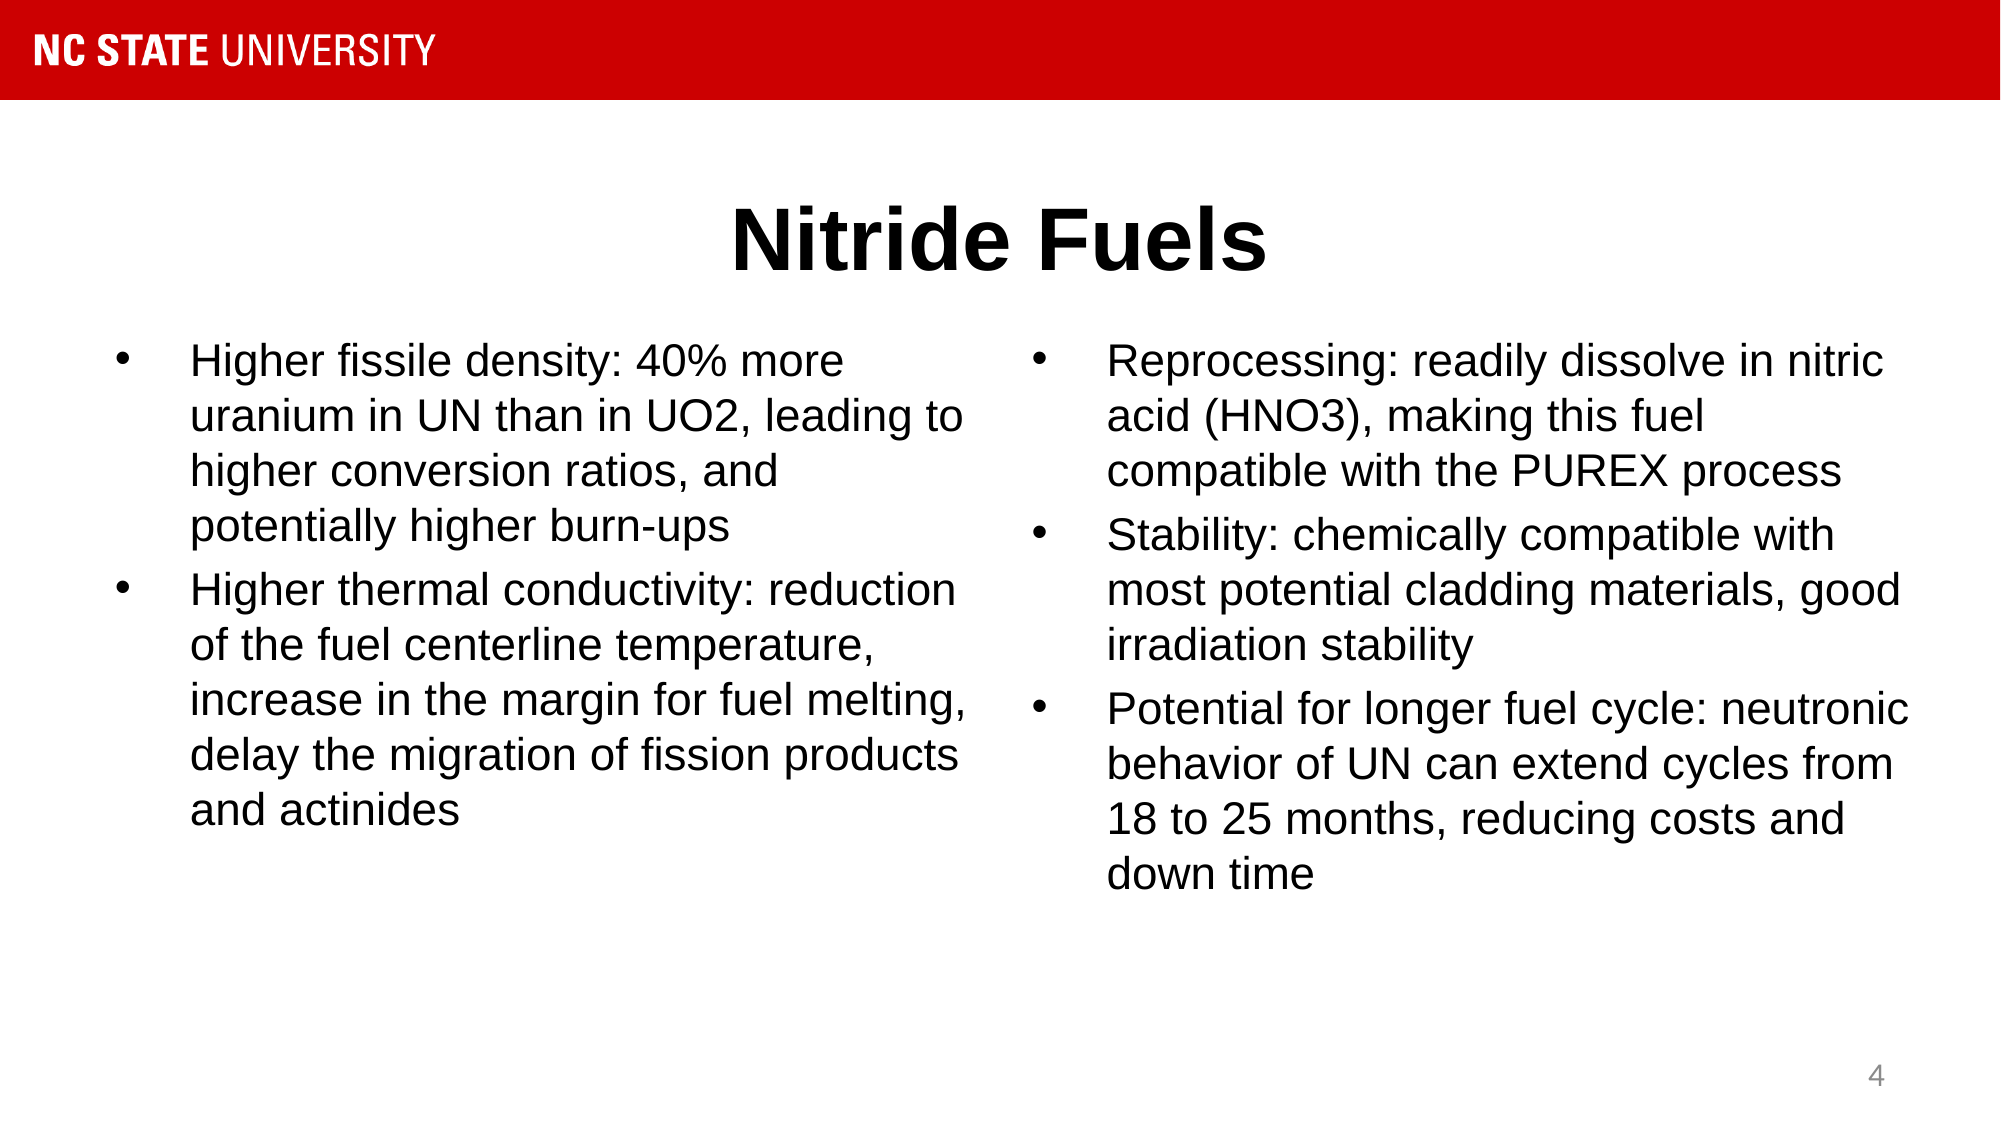

# Nitride Fuels
Higher fissile density: 40% more uranium in UN than in UO2, leading to higher conversion ratios, and potentially higher burn-ups
Higher thermal conductivity: reduction of the fuel centerline temperature, increase in the margin for fuel melting, delay the migration of fission products and actinides

Reprocessing: readily dissolve in nitric acid (HNO3), making this fuel compatible with the PUREX process
Stability: chemically compatible with most potential cladding materials, good irradiation stability
Potential for longer fuel cycle: neutronic behavior of UN can extend cycles from 18 to 25 months, reducing costs and down time

4